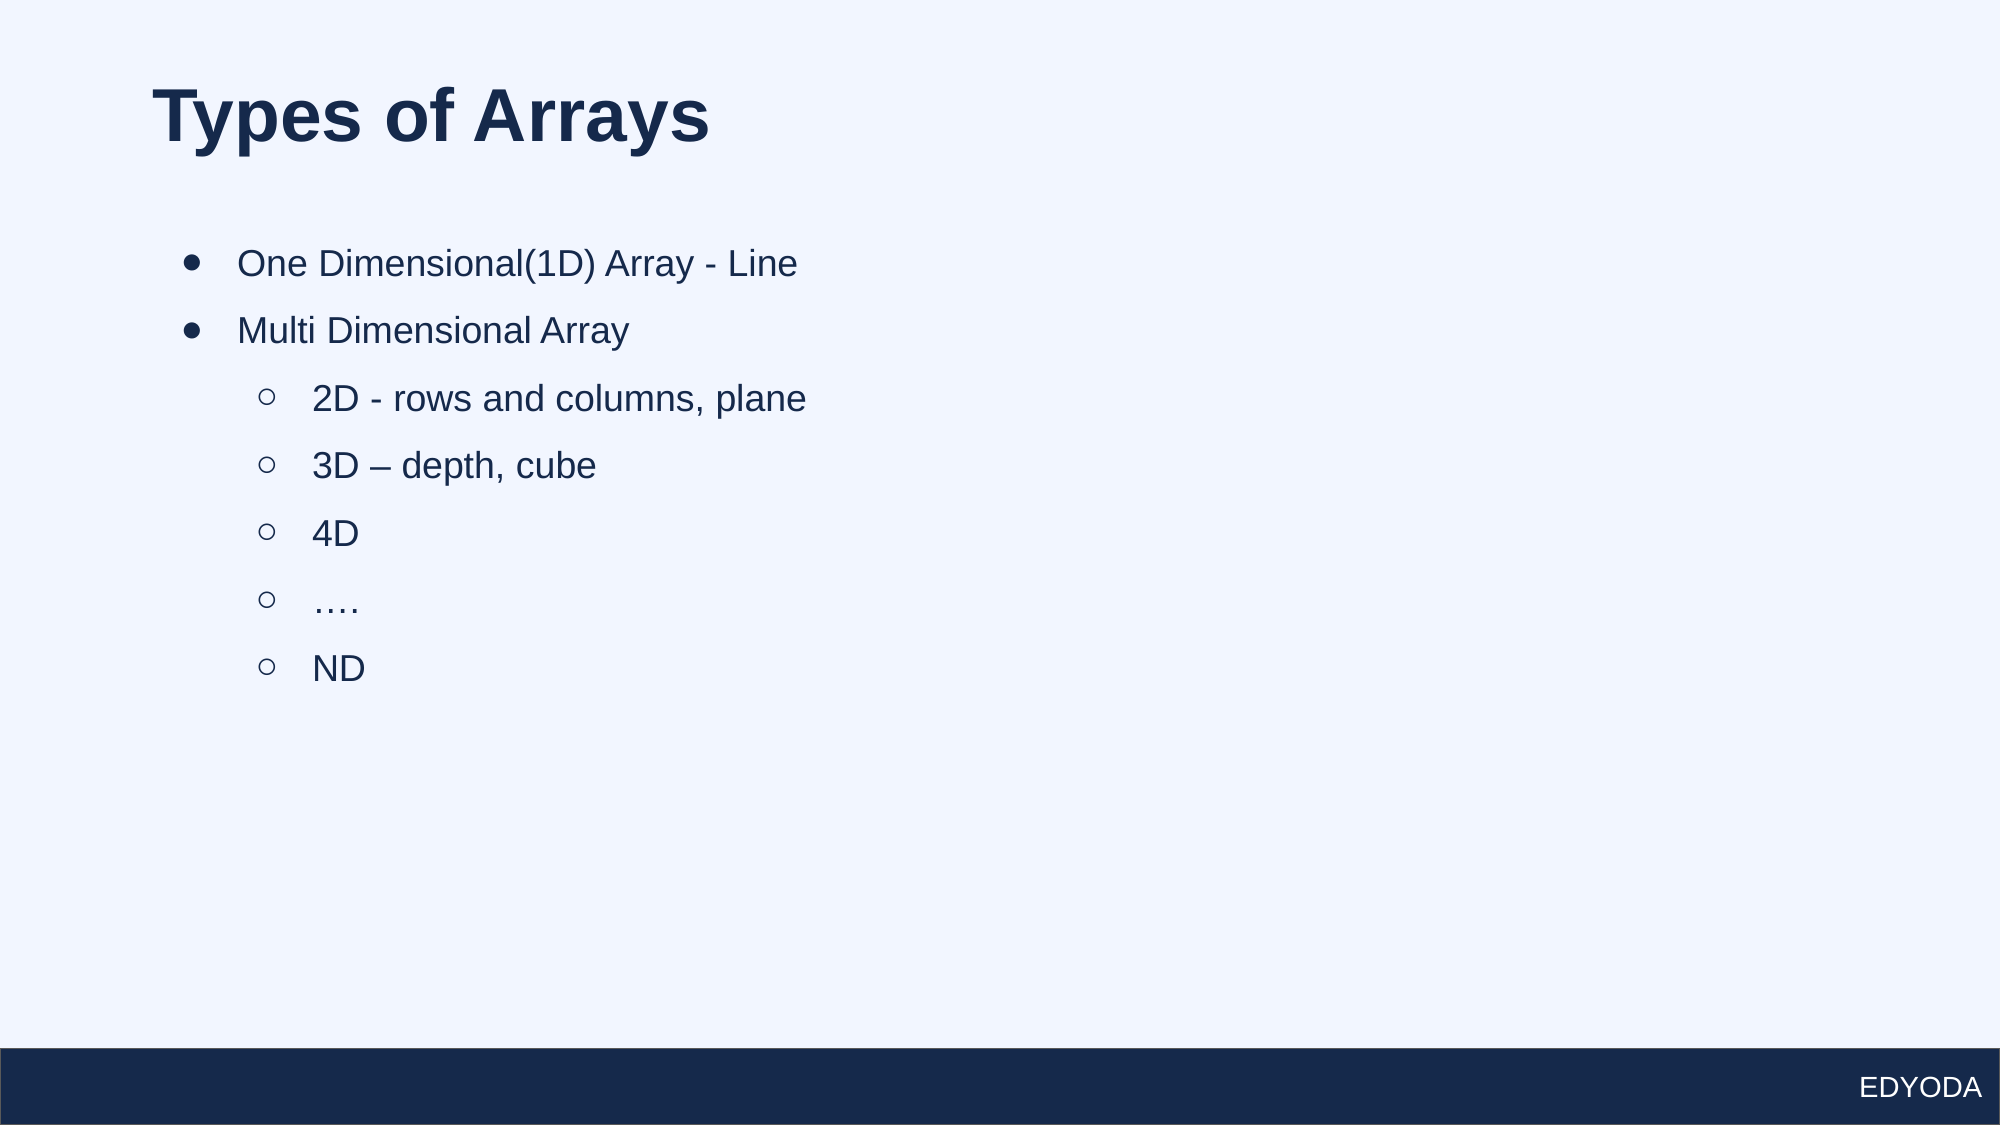

# Types of Arrays
One Dimensional(1D) Array - Line
Multi Dimensional Array
2D - rows and columns, plane
3D – depth, cube
4D
….
ND

EDYODA